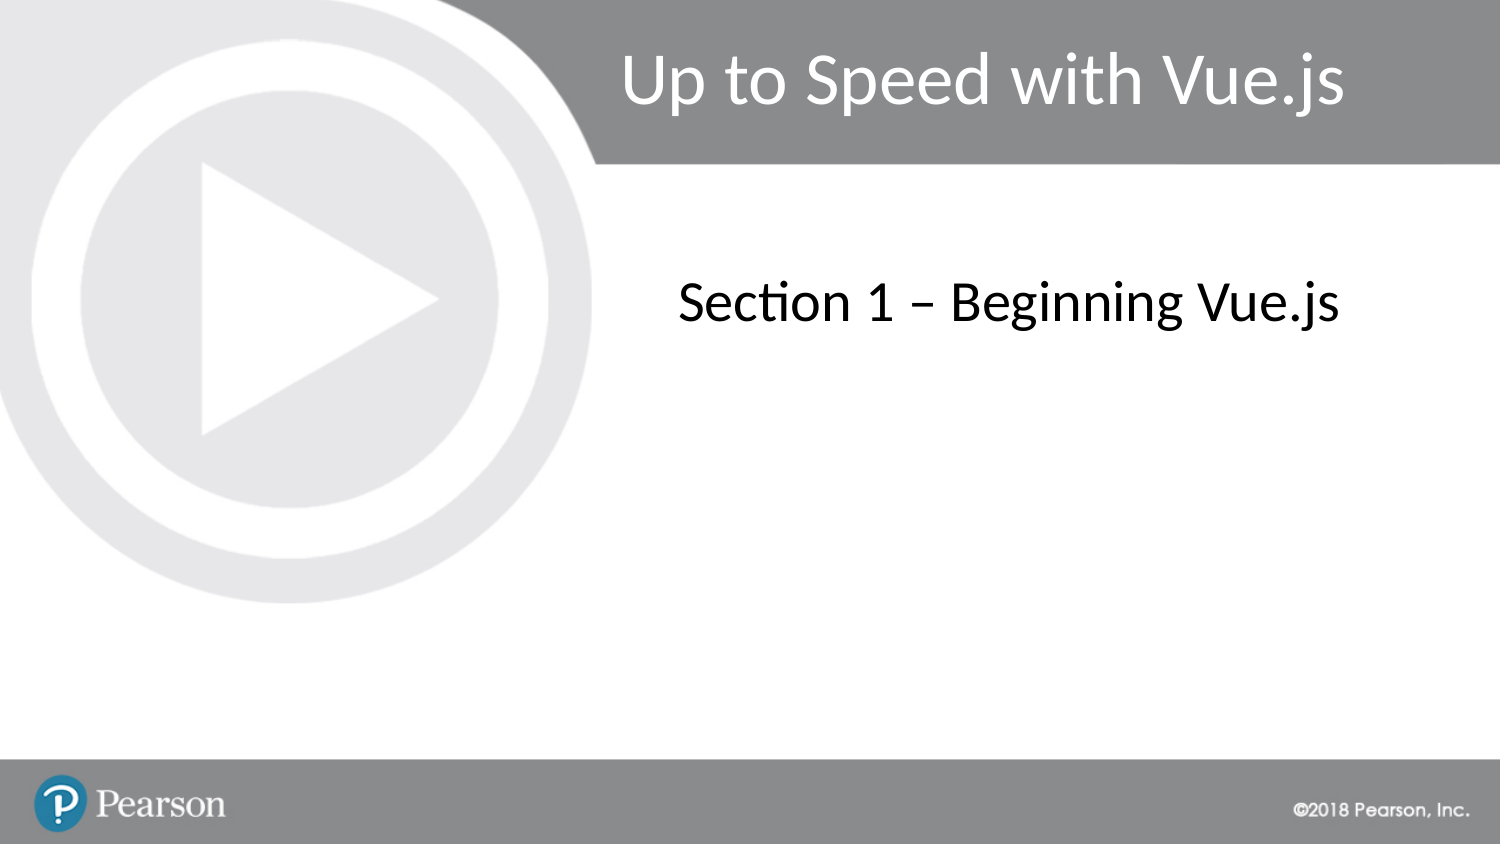

# Up to Speed with Vue.js
Section 1 – Beginning Vue.js